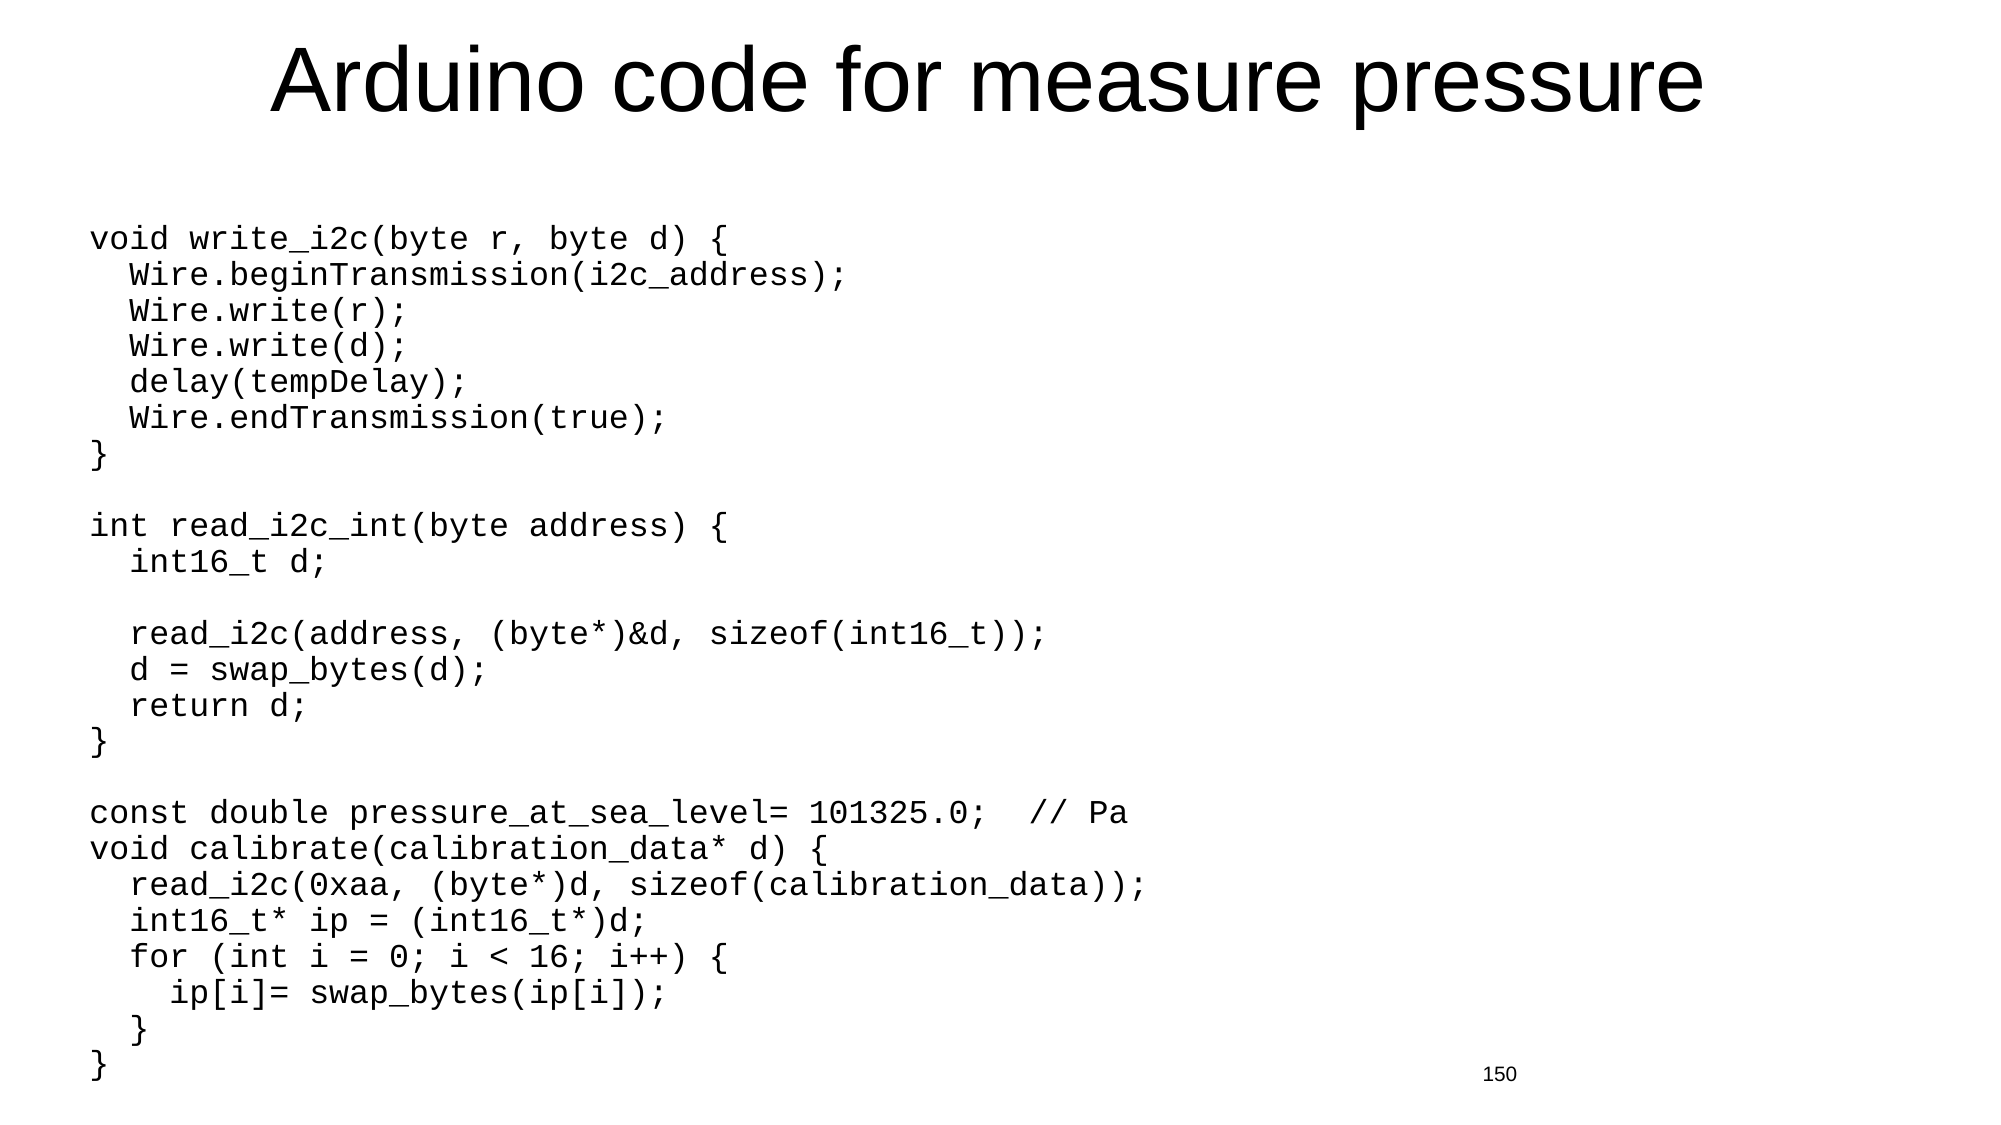

# Arduino code for measure pressure
void write_i2c(byte r, byte d) {
  Wire.beginTransmission(i2c_address);
  Wire.write(r);
  Wire.write(d);
  delay(tempDelay);
  Wire.endTransmission(true);
}

int read_i2c_int(byte address) {
  int16_t d;

  read_i2c(address, (byte*)&d, sizeof(int16_t));
  d = swap_bytes(d);
  return d;
}

const double pressure_at_sea_level= 101325.0;  // Pa
void calibrate(calibration_data* d) {
  read_i2c(0xaa, (byte*)d, sizeof(calibration_data));
  int16_t* ip = (int16_t*)d;
  for (int i = 0; i < 16; i++) {
    ip[i]= swap_bytes(ip[i]);
  }
}

150